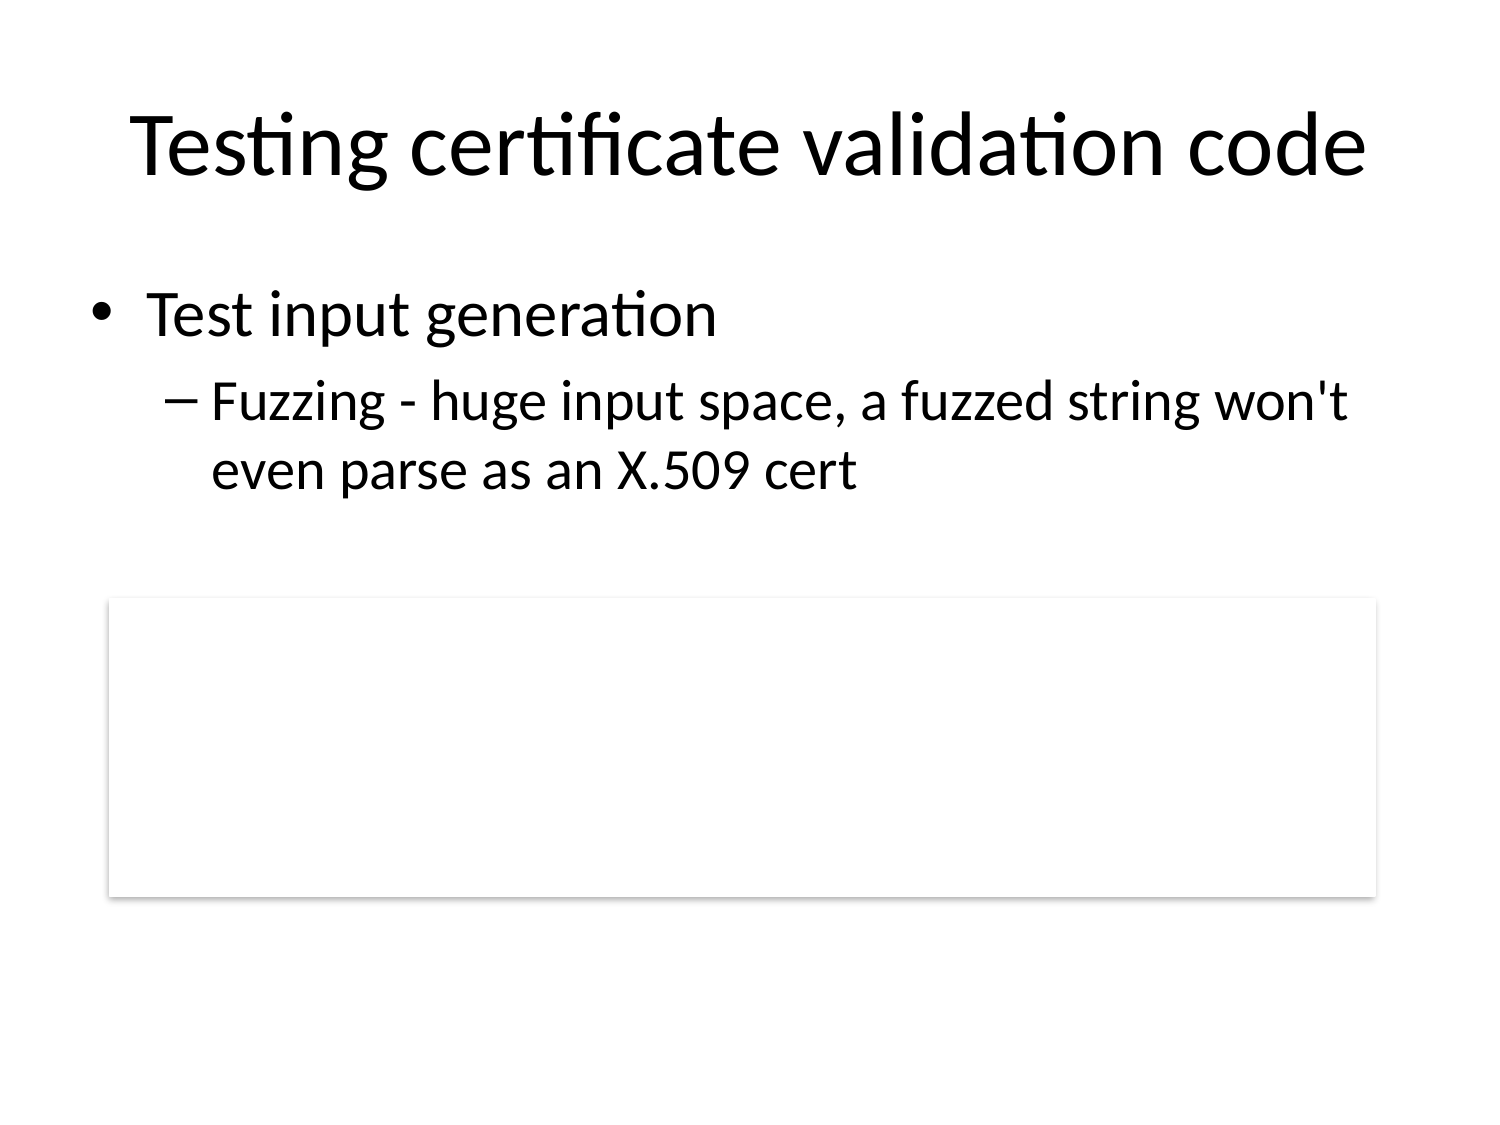

# Testing certificate validation code
Test input generation
Fuzzing - huge input space, a fuzzed string won't even parse as an X.509 cert

Symbolic analysis - does not scale to the complexity and depth of certificate validation code, false positives